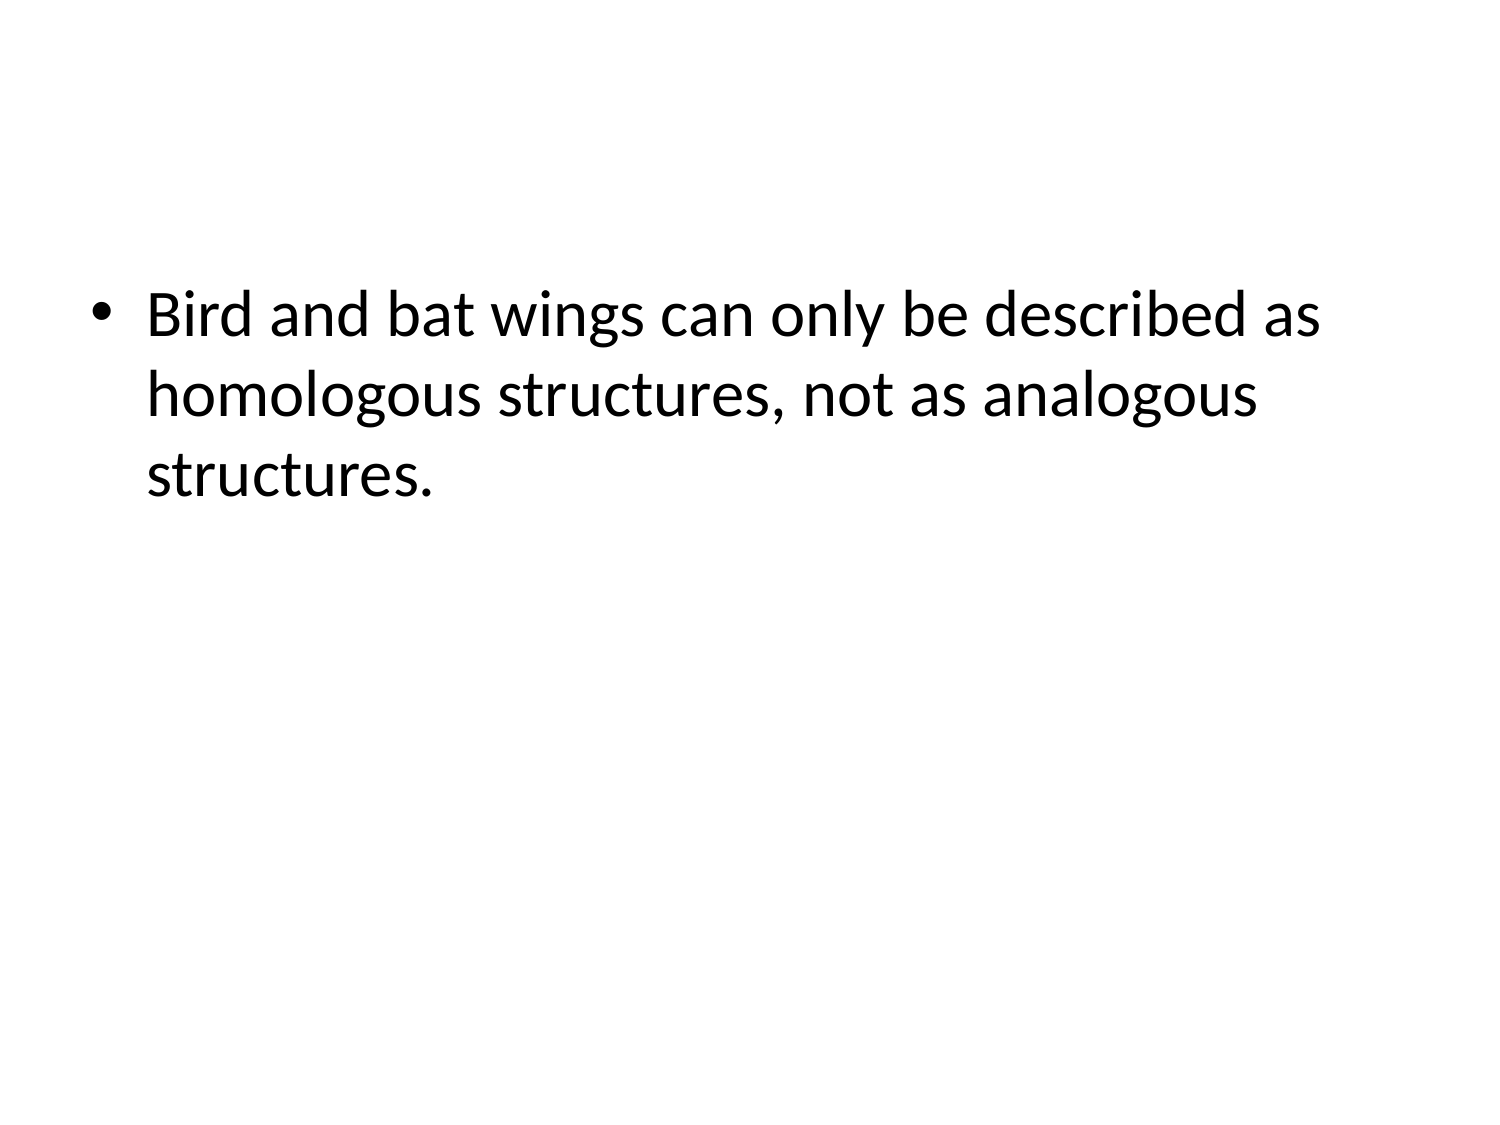

#
Bird and bat wings can only be described as homologous structures, not as analogous structures.